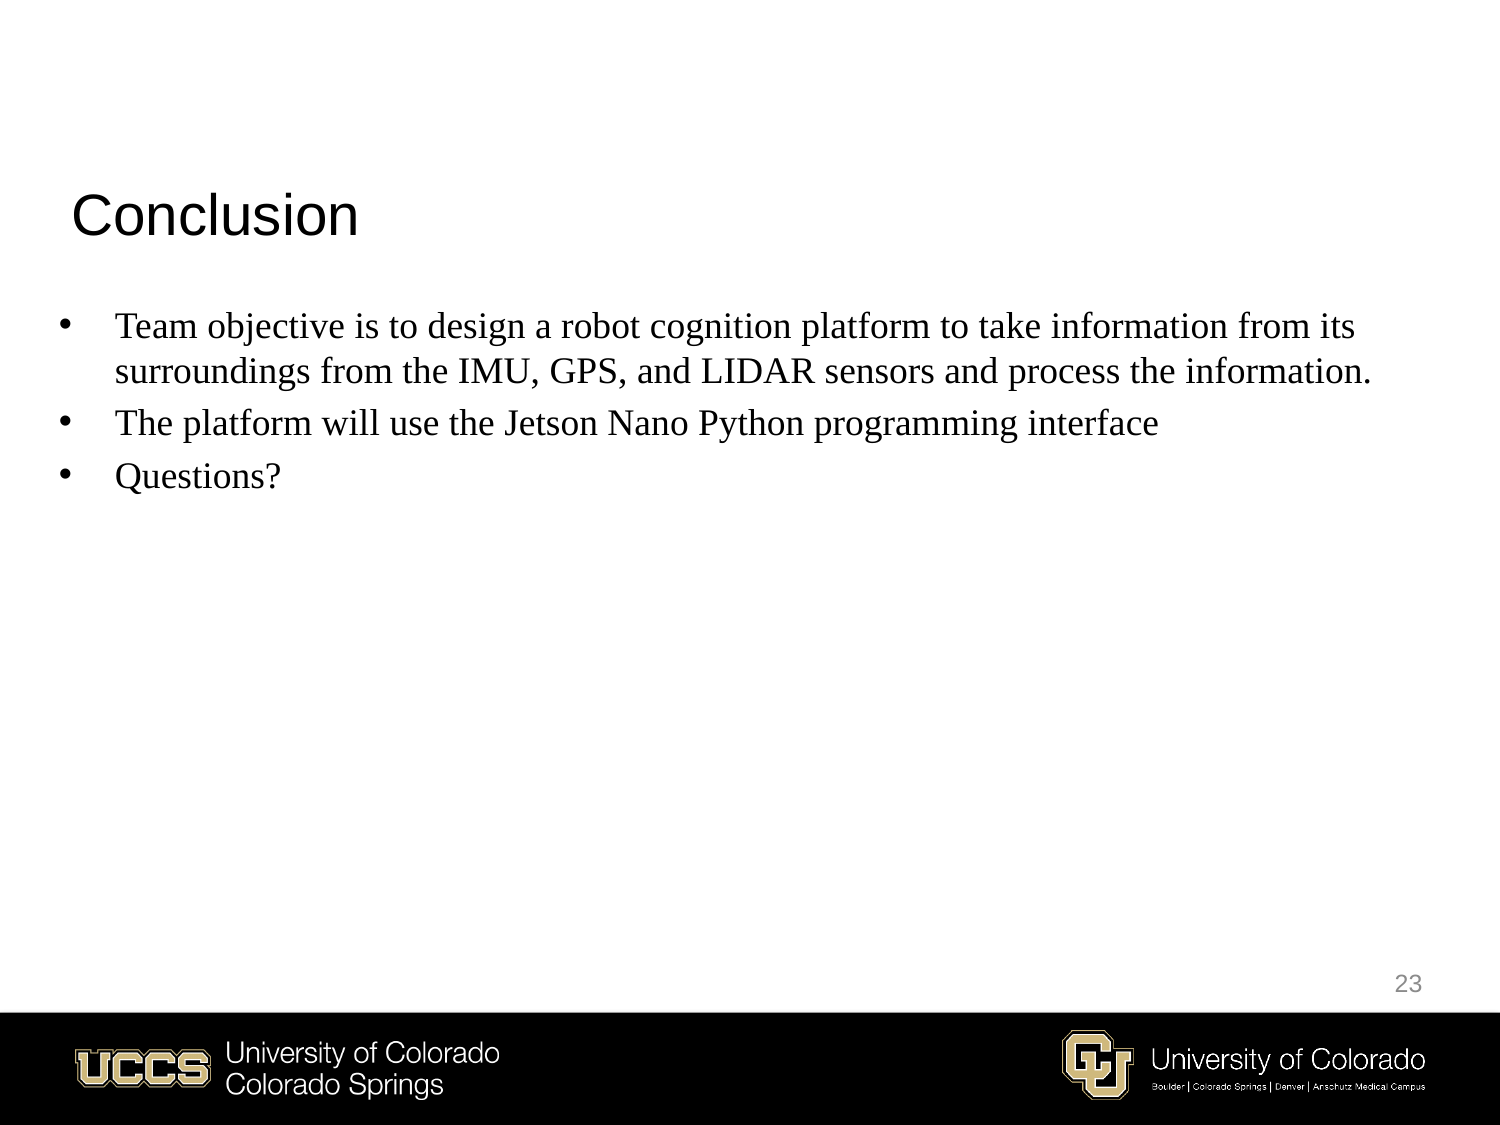

# Conclusion
Team objective is to design a robot cognition platform to take information from its surroundings from the IMU, GPS, and LIDAR sensors and process the information.
The platform will use the Jetson Nano Python programming interface
Questions?
23